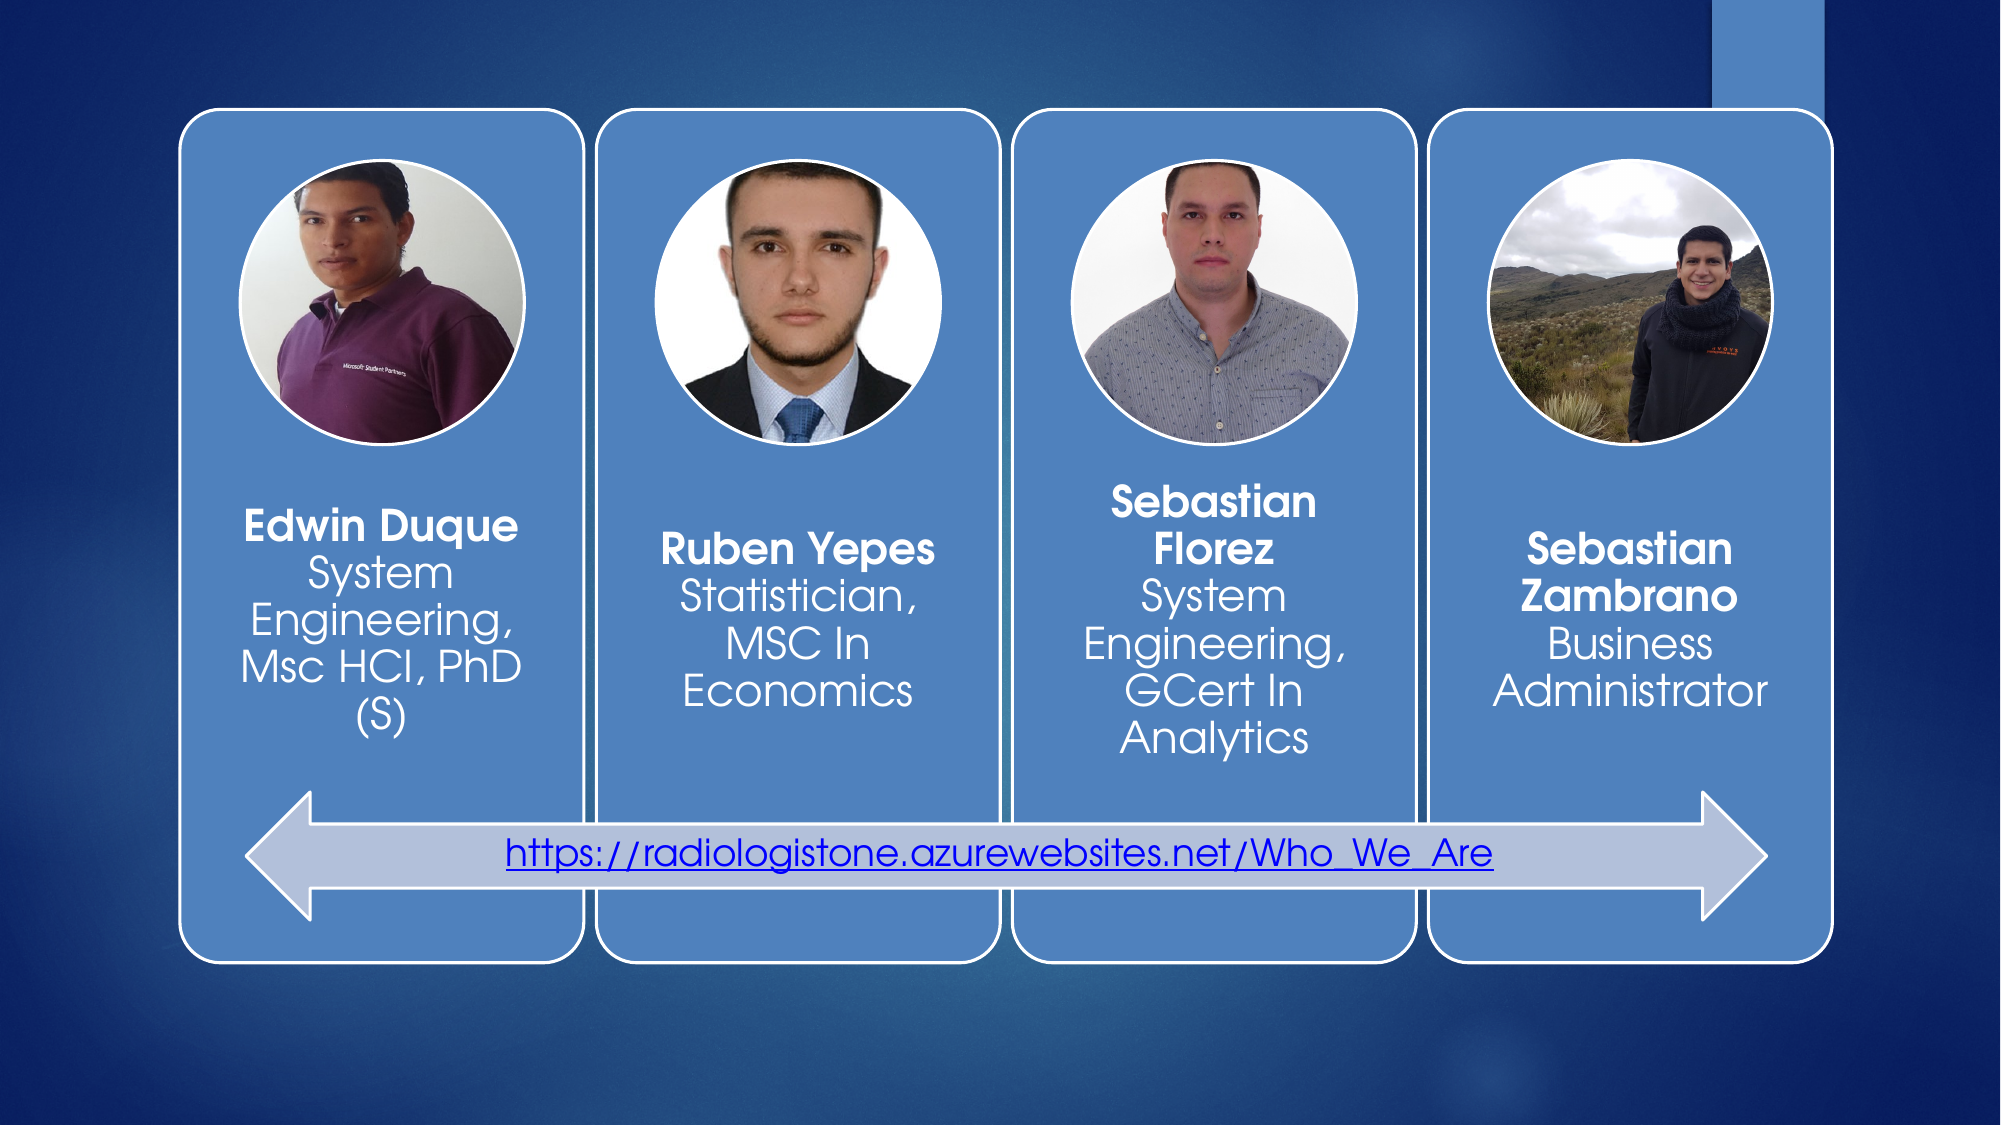

Edwin Duque
System Engineering, Msc HCI, PhD (S)
Ruben Yepes
Statistician, MSC In Economics
Sebastian Florez
System Engineering, GCert In Analytics
Sebastian Zambrano
Business Administrator
https://radiologistone.azurewebsites.net/Who_We_Are